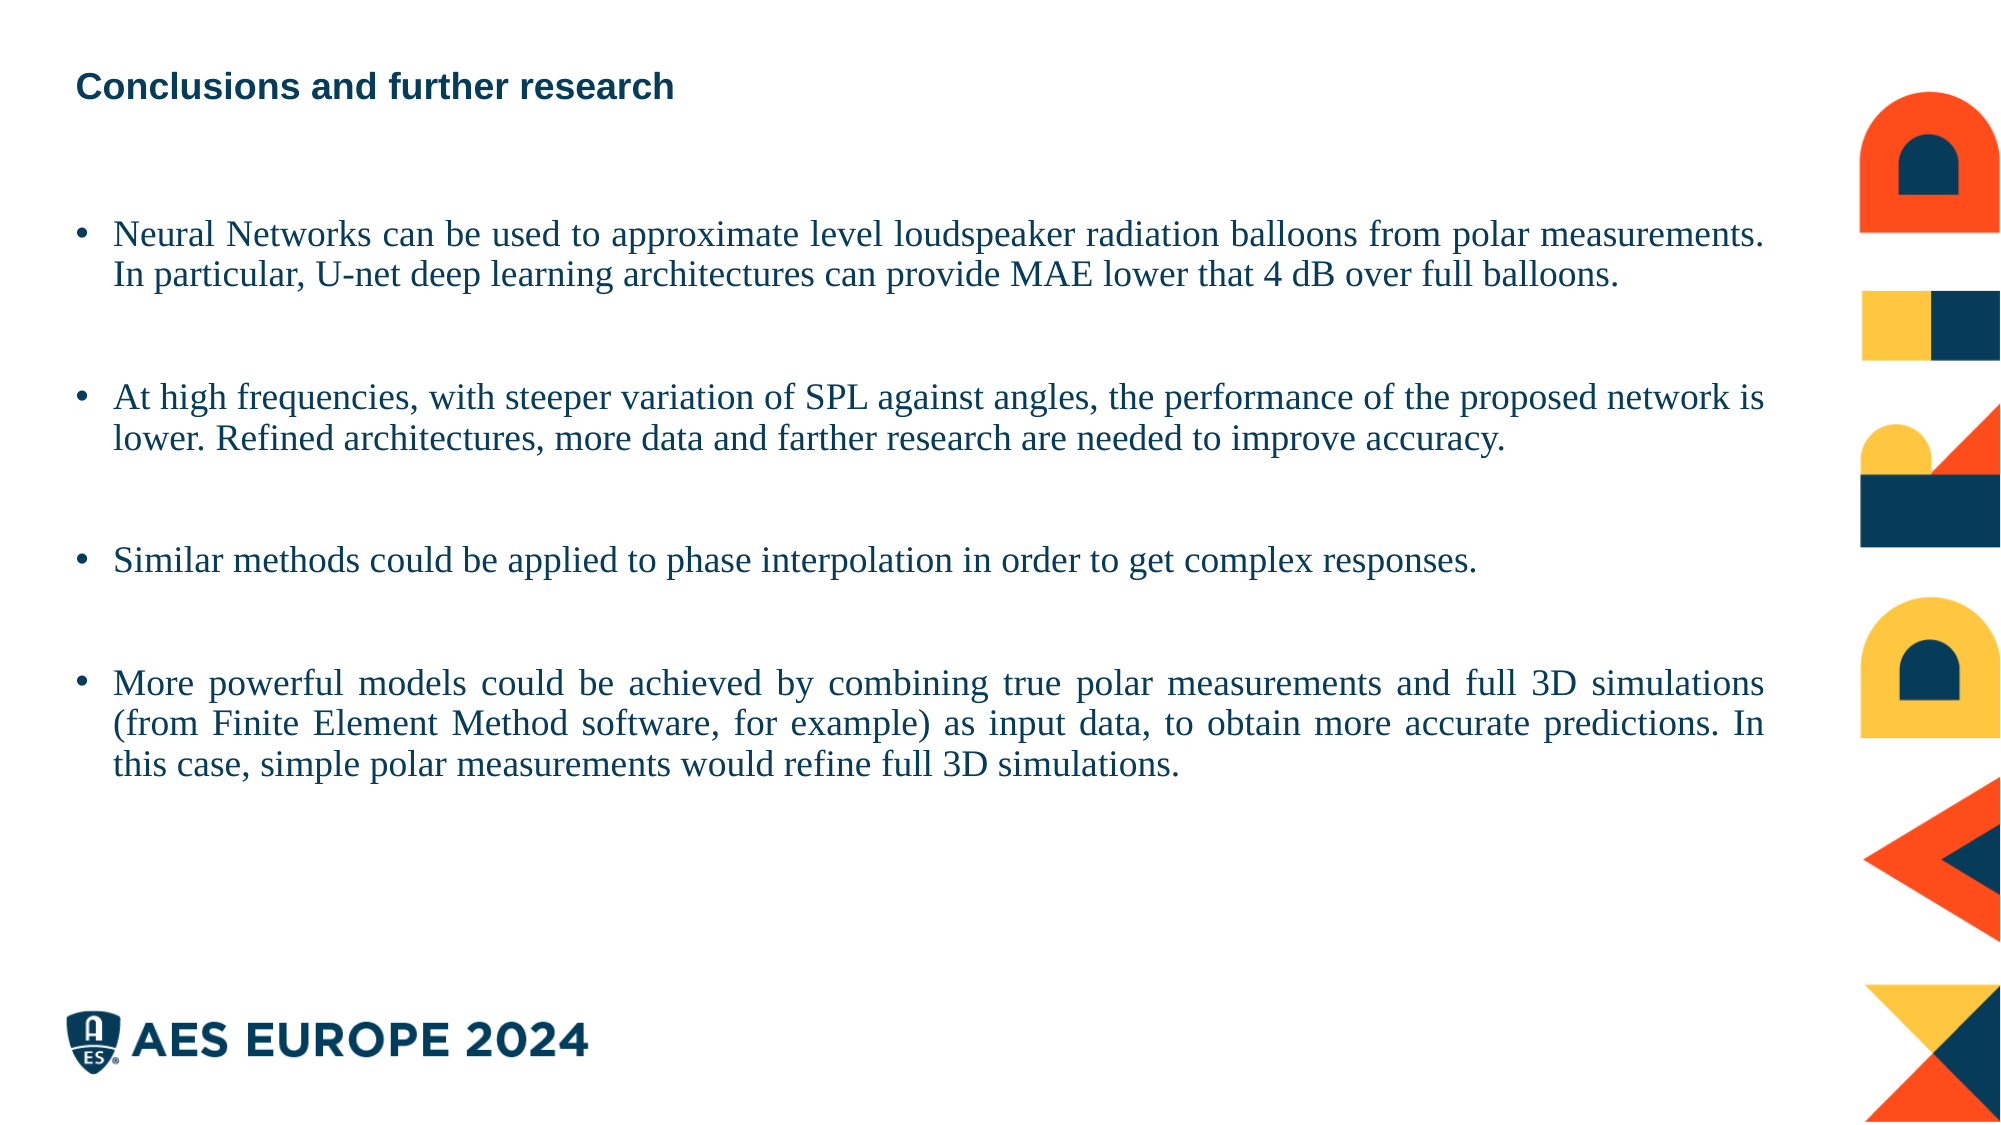

# Conclusions and further research
Neural Networks can be used to approximate level loudspeaker radiation balloons from polar measurements. In particular, U-net deep learning architectures can provide MAE lower that 4 dB over full balloons.

At high frequencies, with steeper variation of SPL against angles, the performance of the proposed network is lower. Refined architectures, more data and farther research are needed to improve accuracy.

Similar methods could be applied to phase interpolation in order to get complex responses.

More powerful models could be achieved by combining true polar measurements and full 3D simulations (from Finite Element Method software, for example) as input data, to obtain more accurate predictions. In this case, simple polar measurements would refine full 3D simulations.